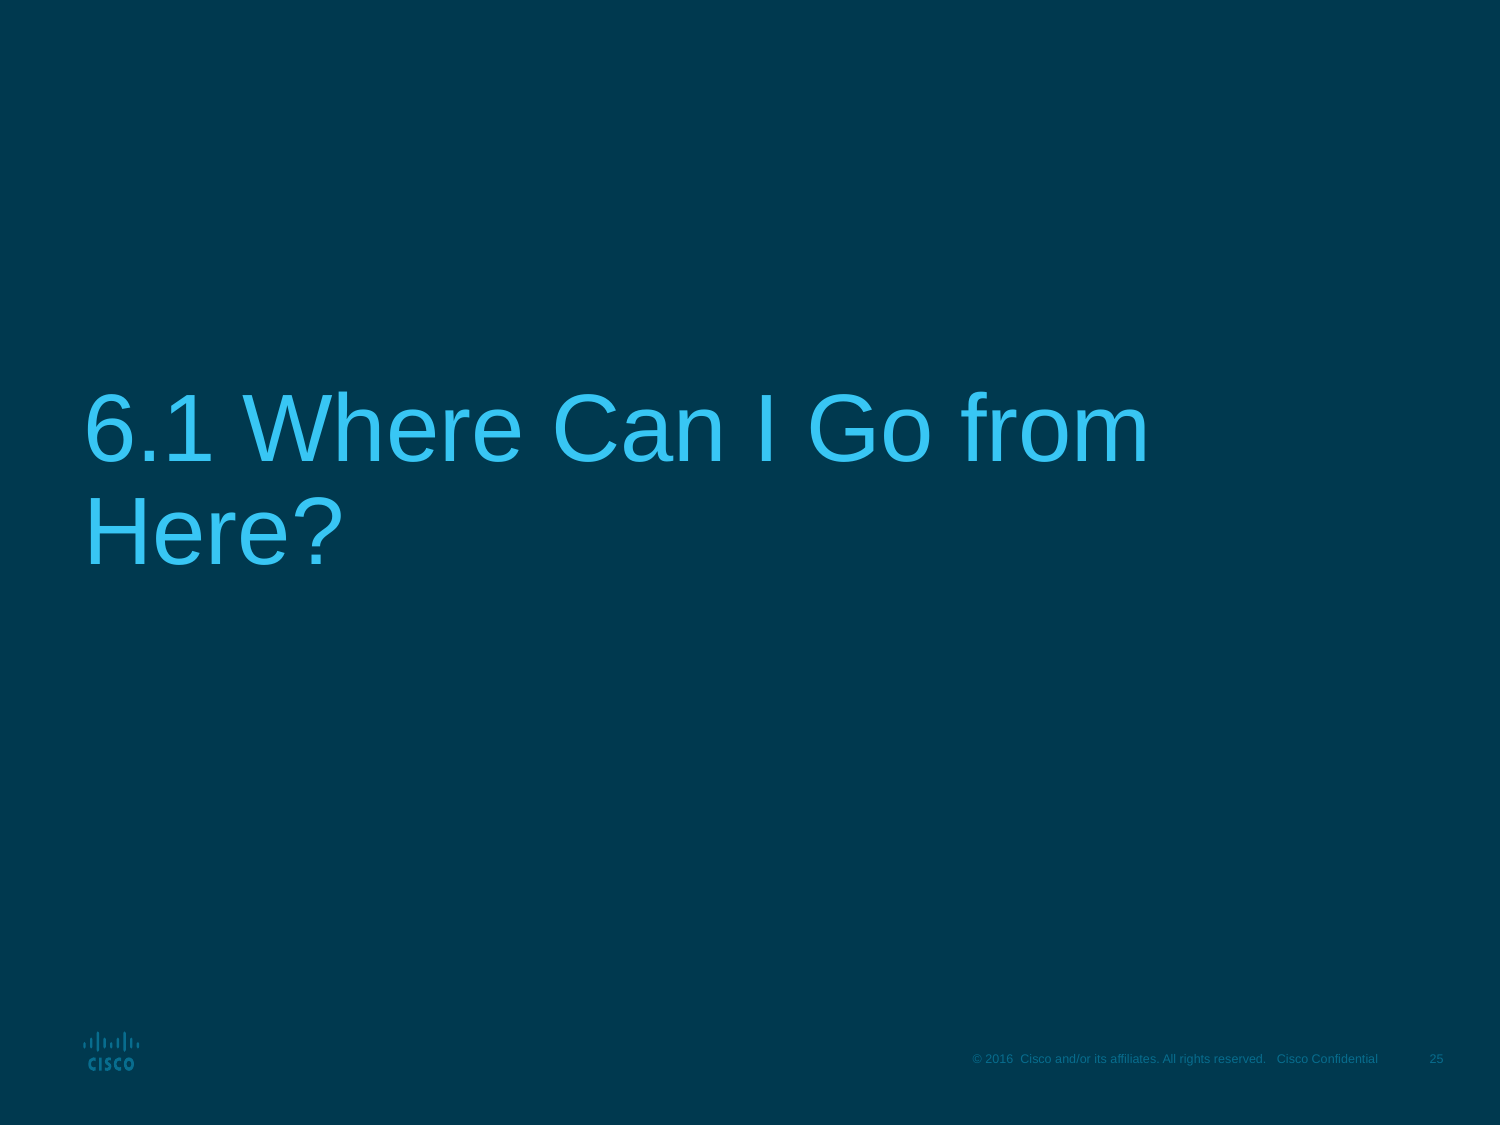

# 6.1 Where Can I Go from Here?